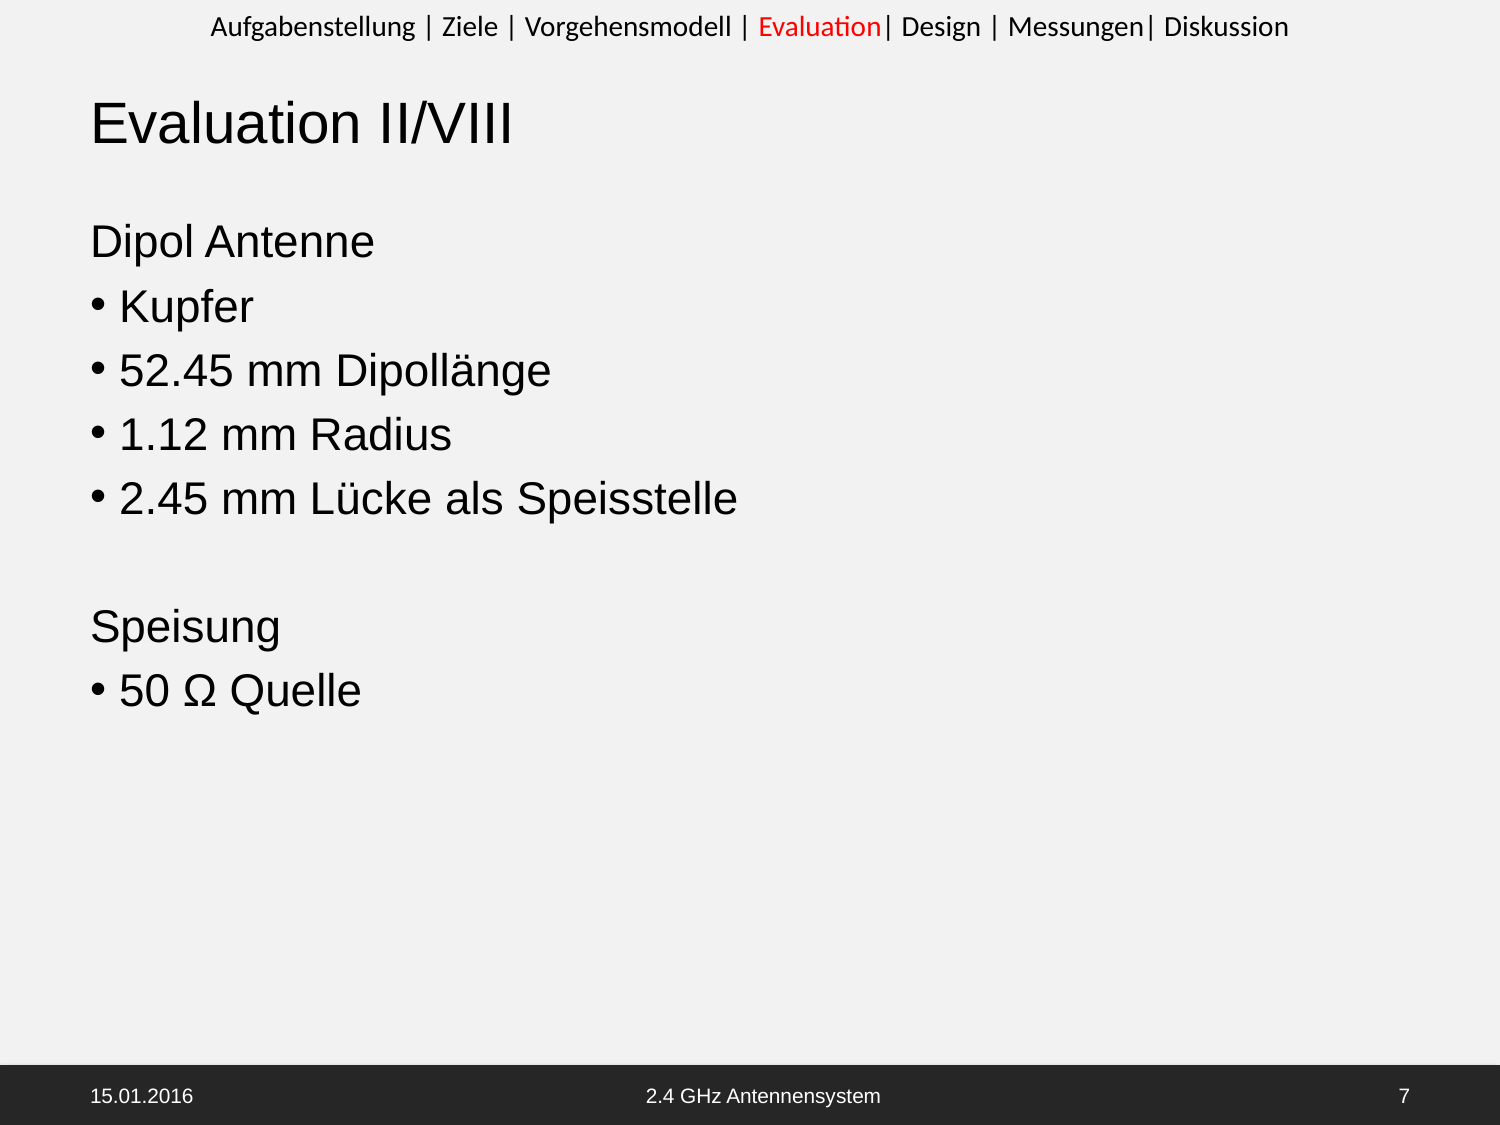

Aufgabenstellung | Ziele | Vorgehensmodell | Evaluation| Design | Messungen| Diskussion
# Evaluation II/VIII
Dipol Antenne
Kupfer
52.45 mm Dipollänge
1.12 mm Radius
2.45 mm Lücke als Speisstelle

Speisung
50 Ω Quelle

15.01.2016
2.4 GHz Antennensystem
7